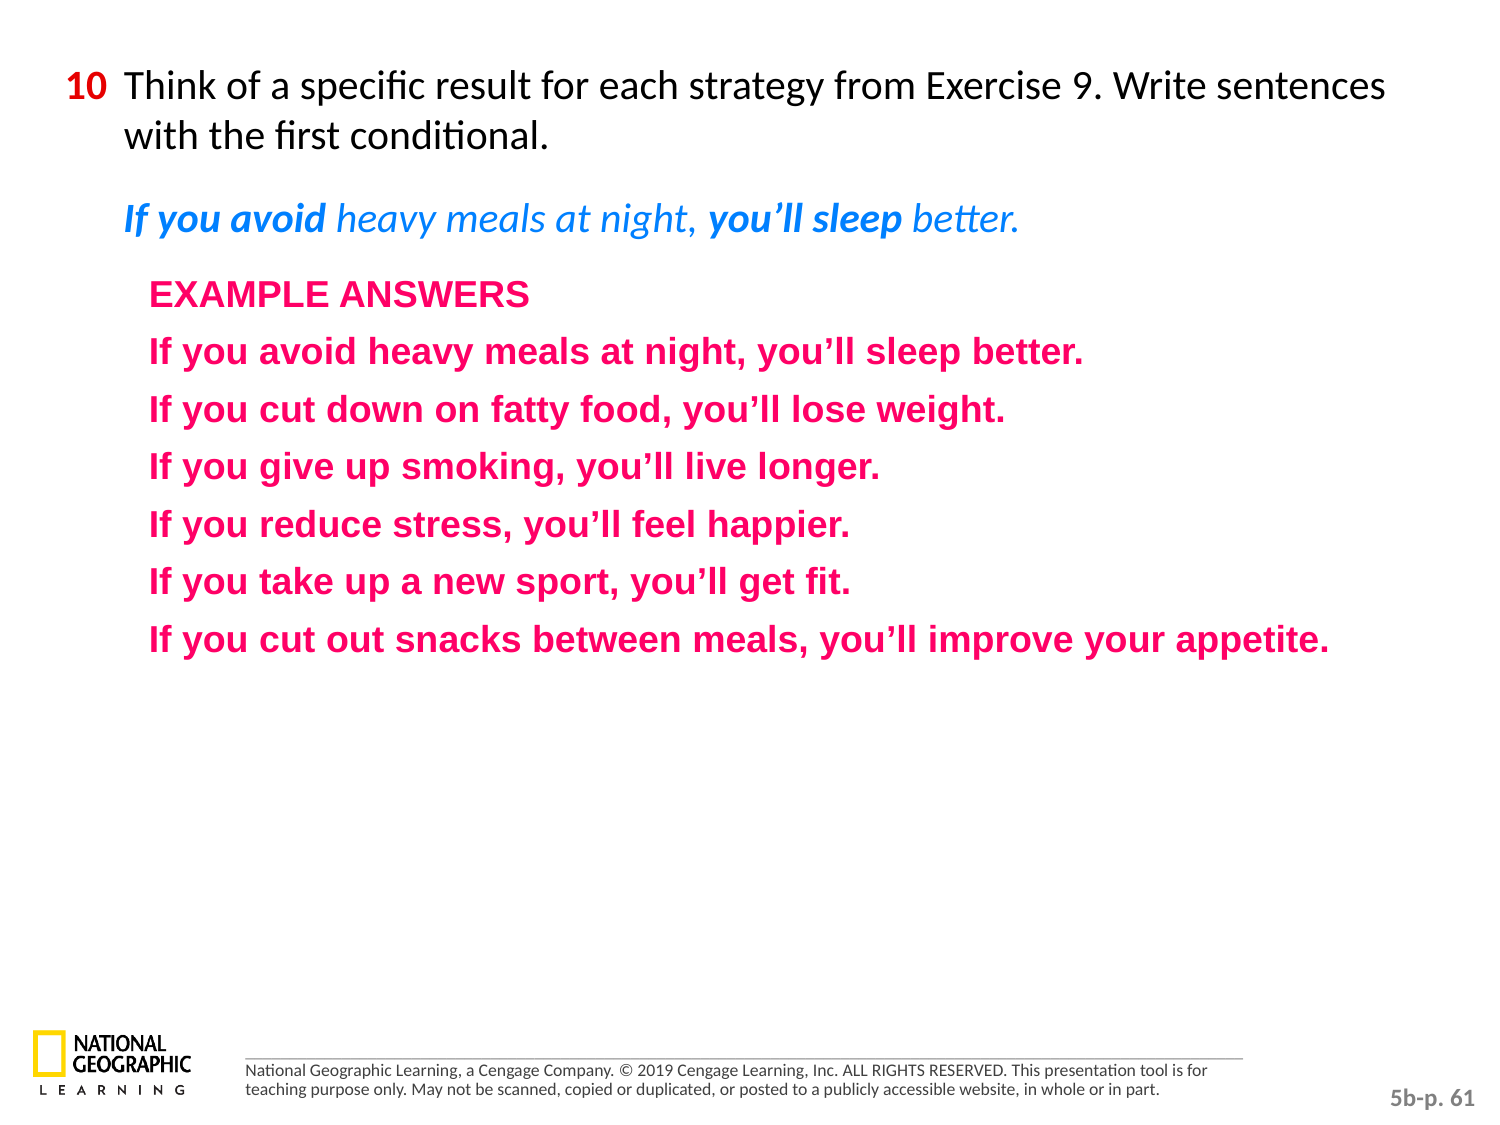

10 	Think of a specific result for each strategy from Exercise 9. Write sentences with the first conditional.
If you avoid heavy meals at night, you’ll sleep better.
EXAMPLE ANSWERS
If you avoid heavy meals at night, you’ll sleep better.
If you cut down on fatty food, you’ll lose weight.
If you give up smoking, you’ll live longer.
If you reduce stress, you’ll feel happier.
If you take up a new sport, you’ll get fit.
If you cut out snacks between meals, you’ll improve your appetite.
5b-p. 61